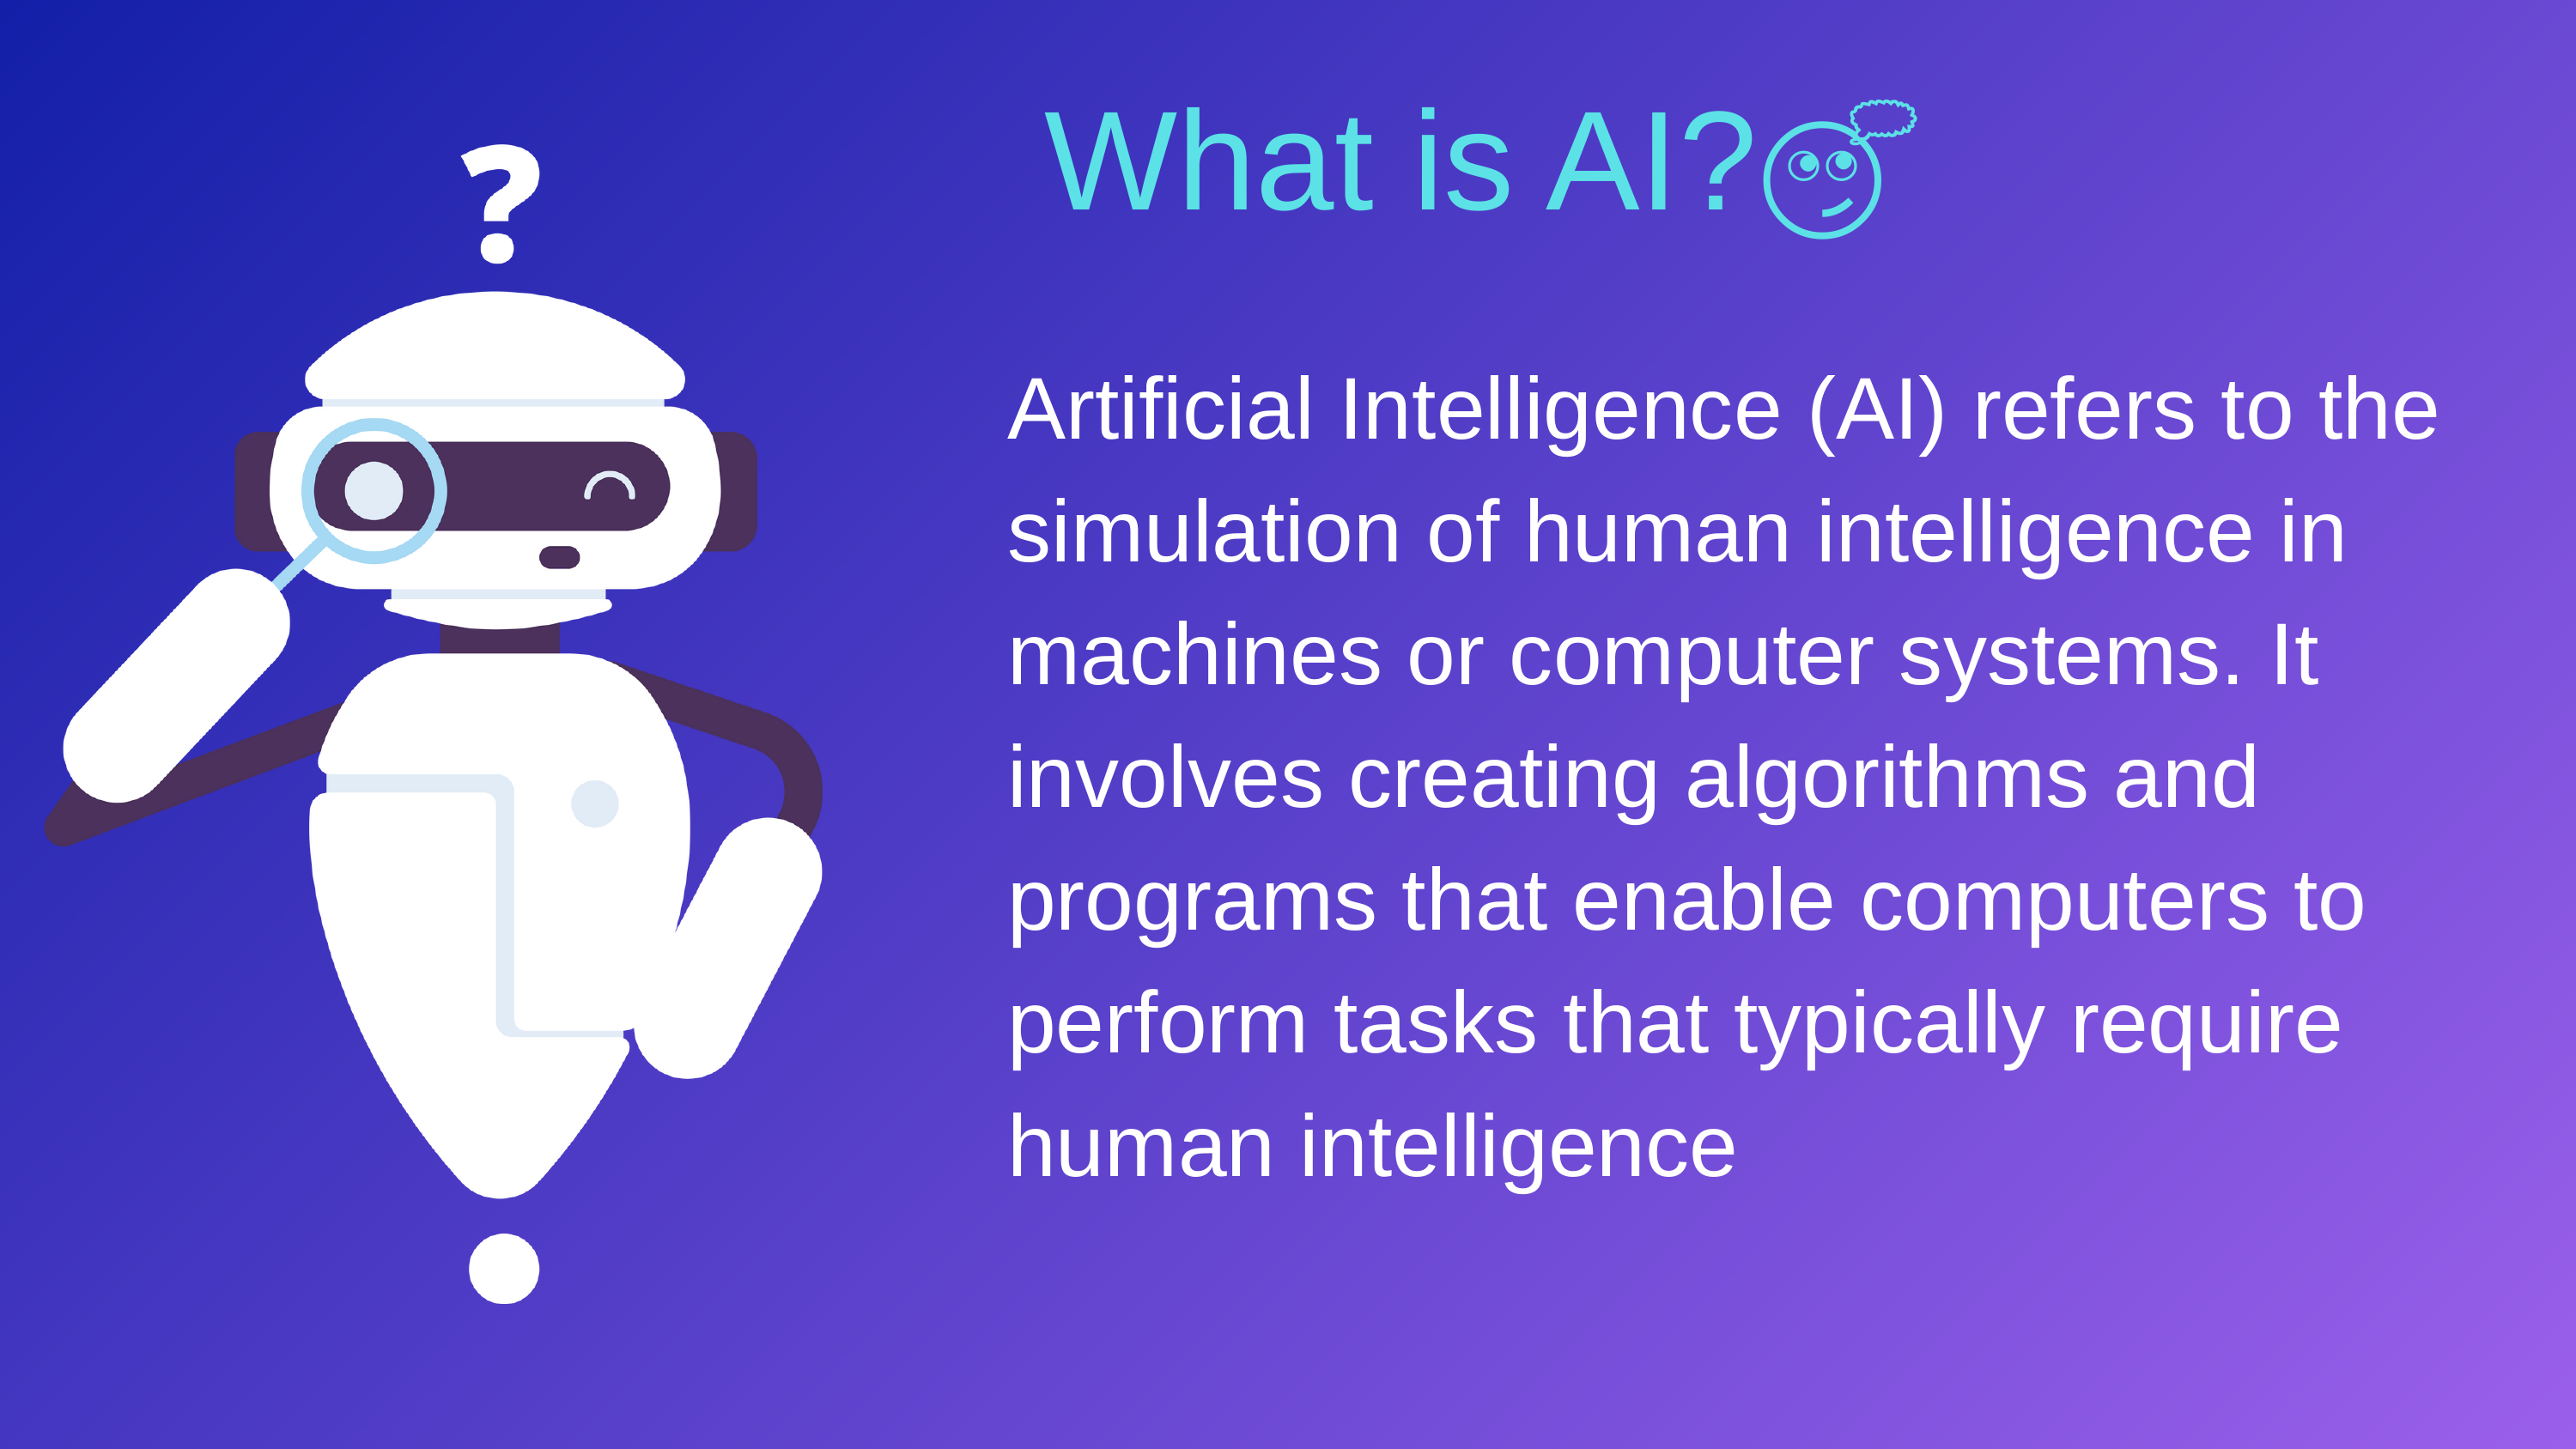

What is AI?🤔

Artificial Intelligence (AI) refers to the simulation of human intelligence in machines or computer systems. It involves creating algorithms and programs that enable computers to perform tasks that typically require human intelligence